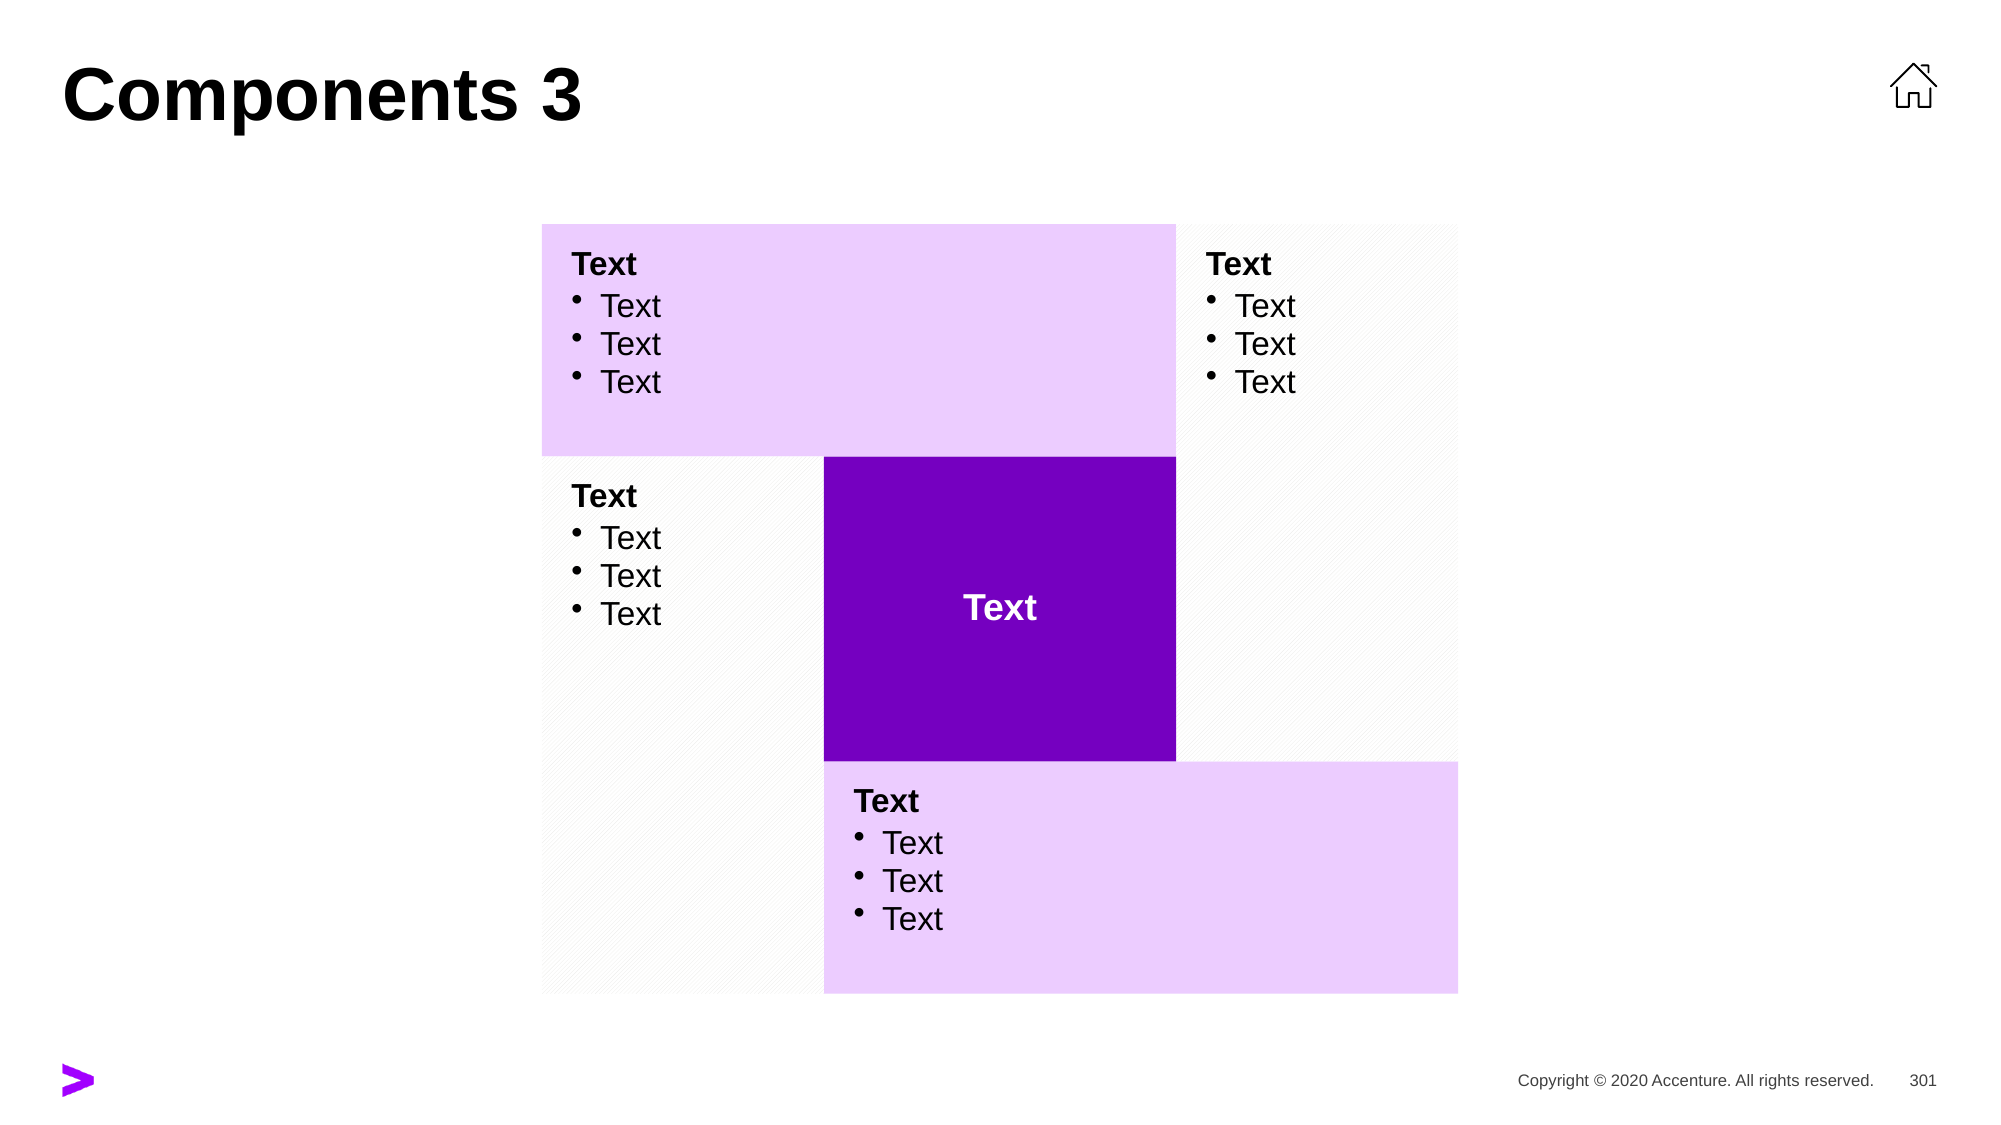

# Components 3

Text
Text
Text
Text
Text
Text
Text
Text
Text
Text
Text
Text
Text
Text
Text
Text
Text